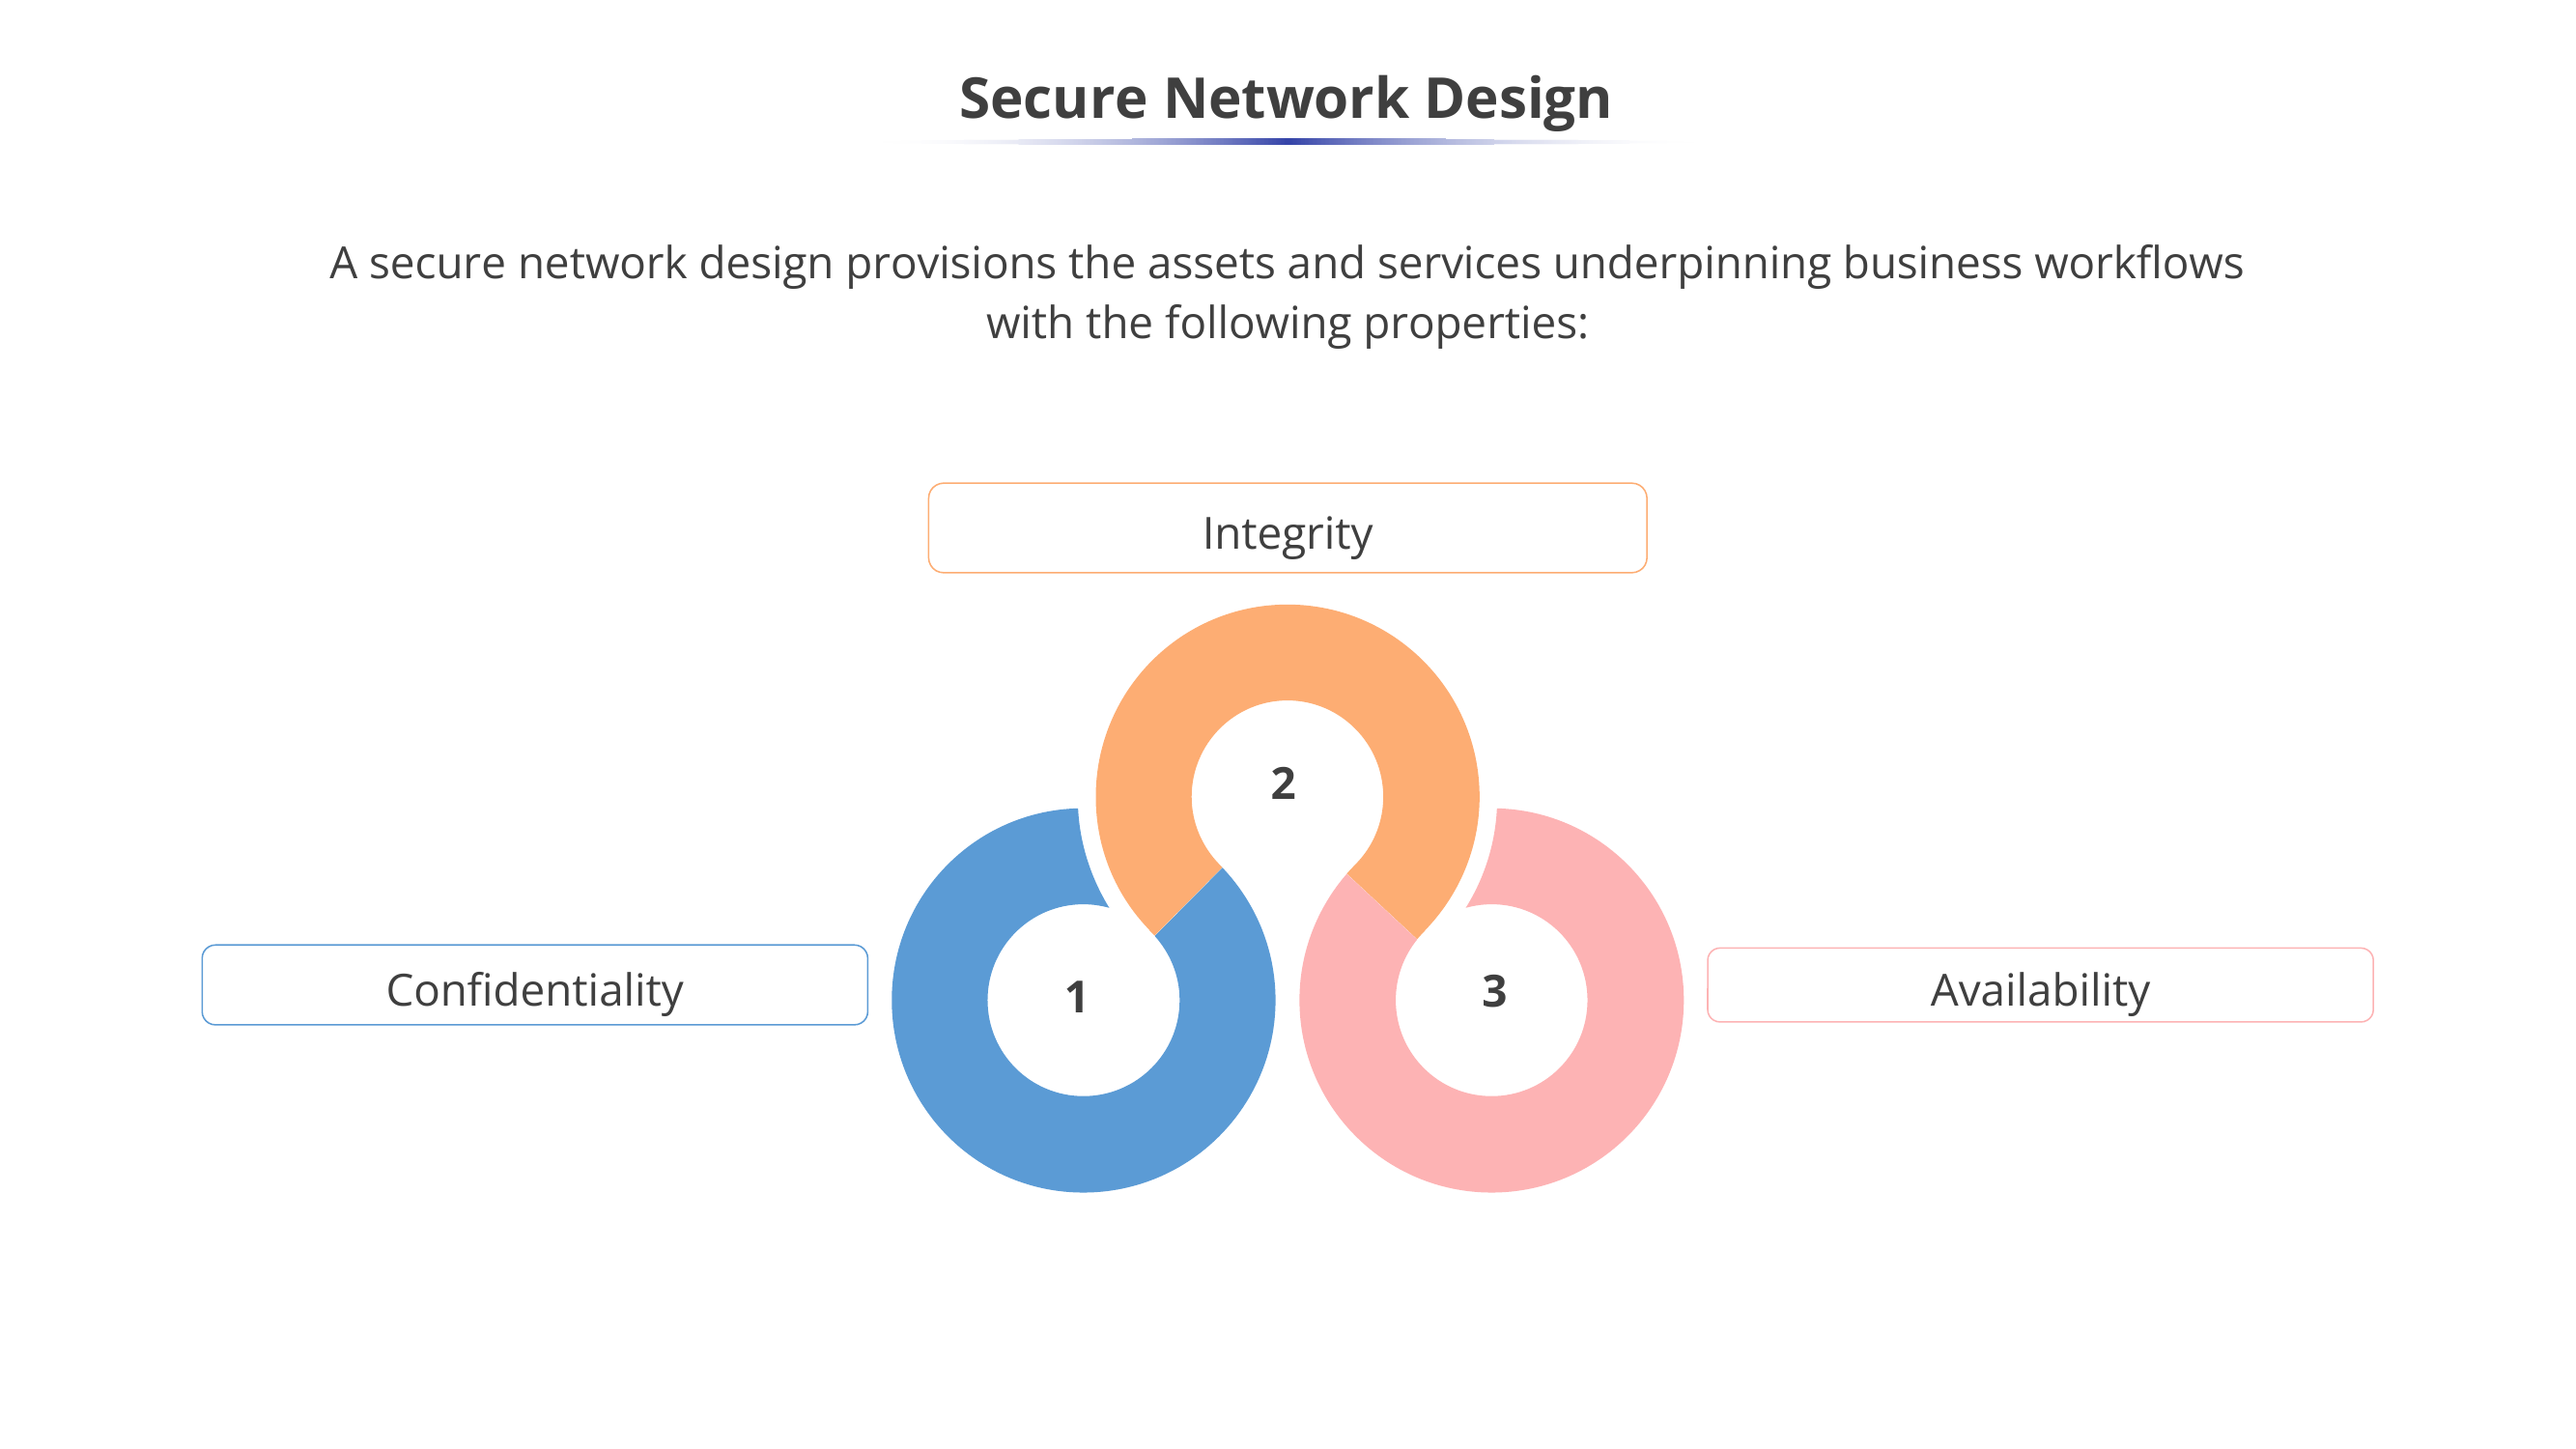

Secure Network Design

A secure network design provisions the assets and services underpinning business workflows with the following properties:
Integrity

2

3
1
Confidentiality
Availability